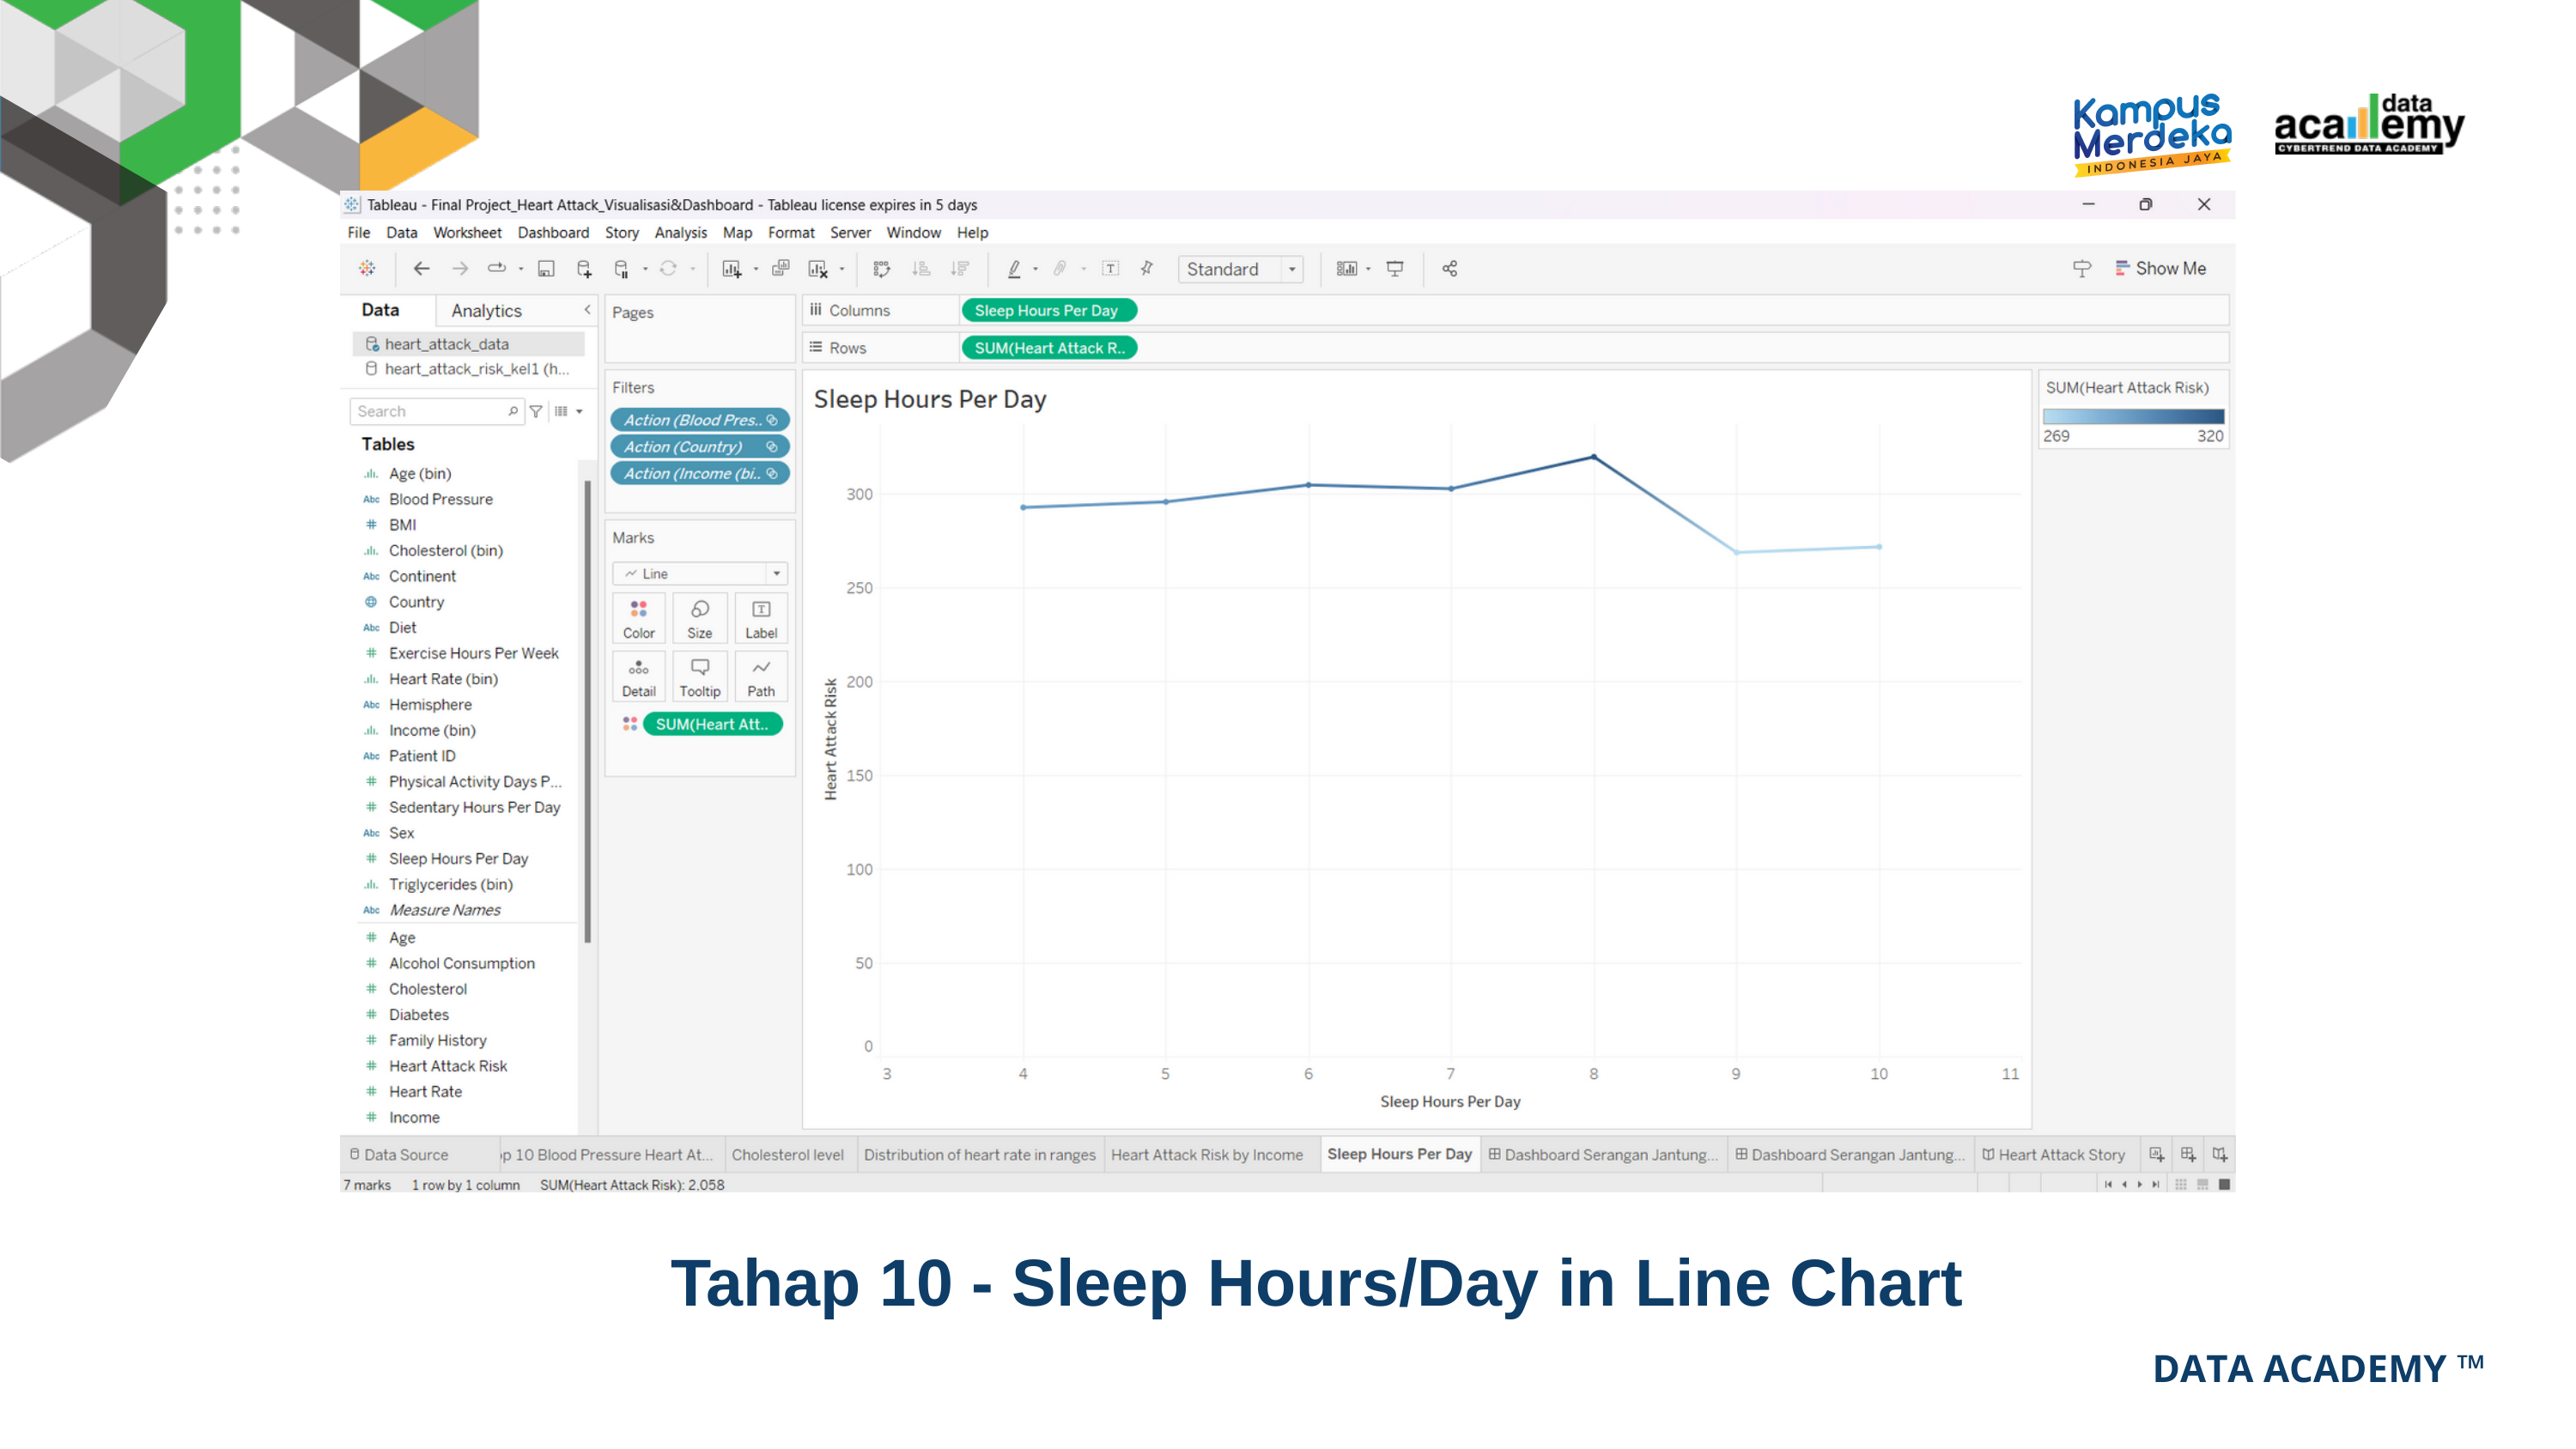

Tahap 10 - Sleep Hours/Day in Line Chart
DATA ACADEMY ™